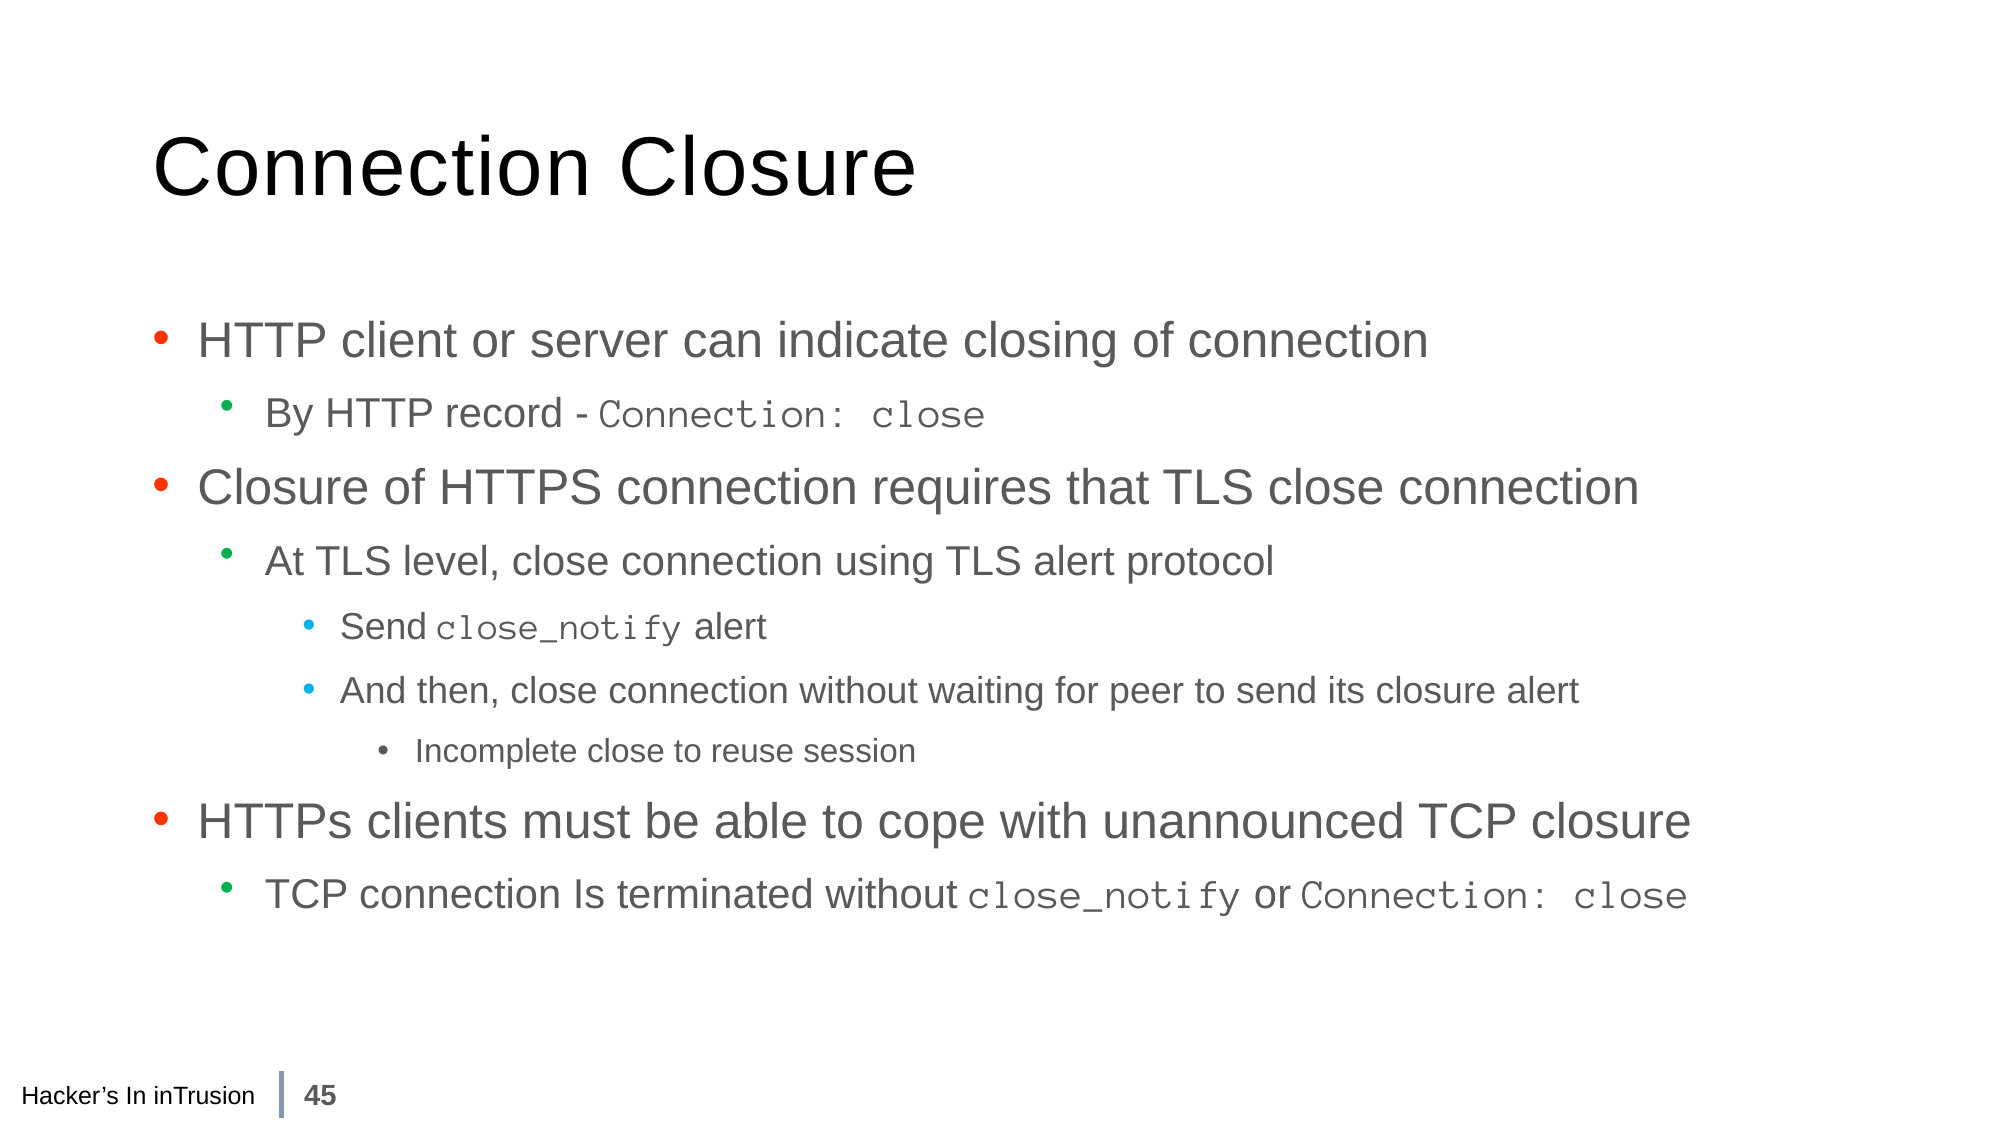

# Connection Closure
HTTP client or server can indicate closing of connection
By HTTP record - Connection: close
Closure of HTTPS connection requires that TLS close connection
At TLS level, close connection using TLS alert protocol
Send close_notify alert
And then, close connection without waiting for peer to send its closure alert
Incomplete close to reuse session
HTTPs clients must be able to cope with unannounced TCP closure
TCP connection Is terminated without close_notify or Connection: close